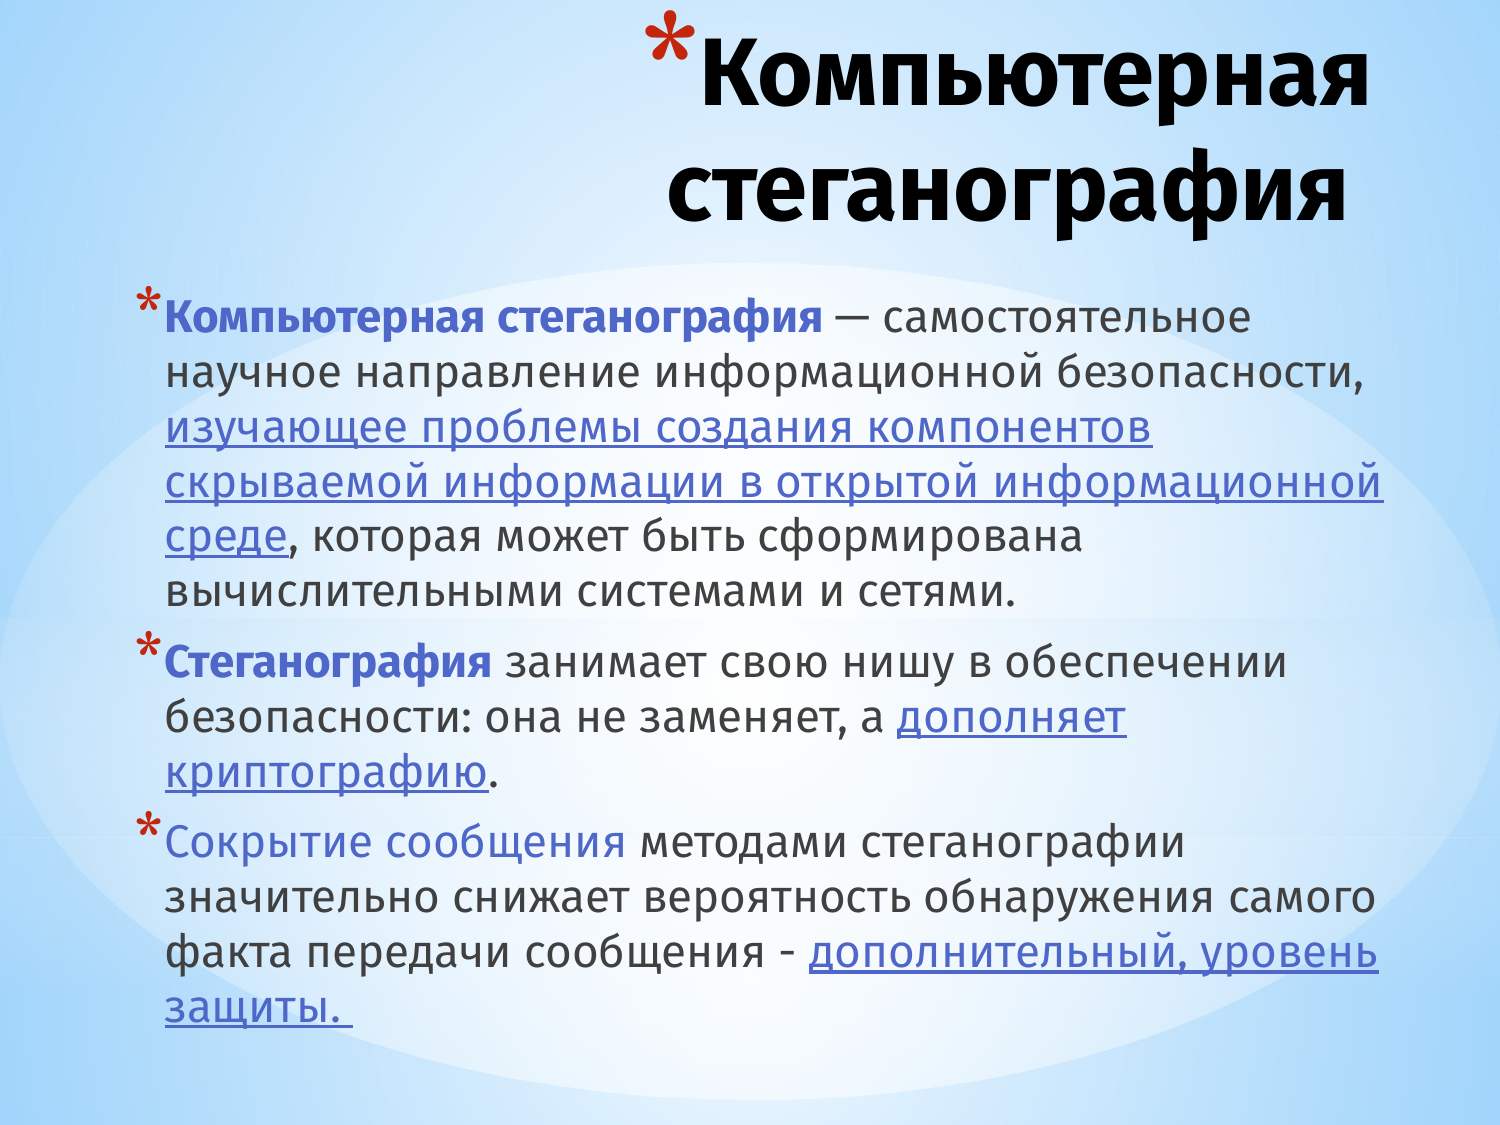

# Компьютерная стеганография
Компьютерная стеганография — самостоятельное научное направление информационной безопасности, изучающее проблемы создания компонентов скрываемой информации в открытой информационной среде, которая может быть сформирована вычислительными системами и сетями.
Стеганография занимает свою нишу в обеспечении безопасности: она не заменяет, а дополняет криптографию.
Сокрытие сообщения методами стеганографии значительно снижает вероятность обнаружения самого факта передачи сообщения - дополнительный, уровень защиты.